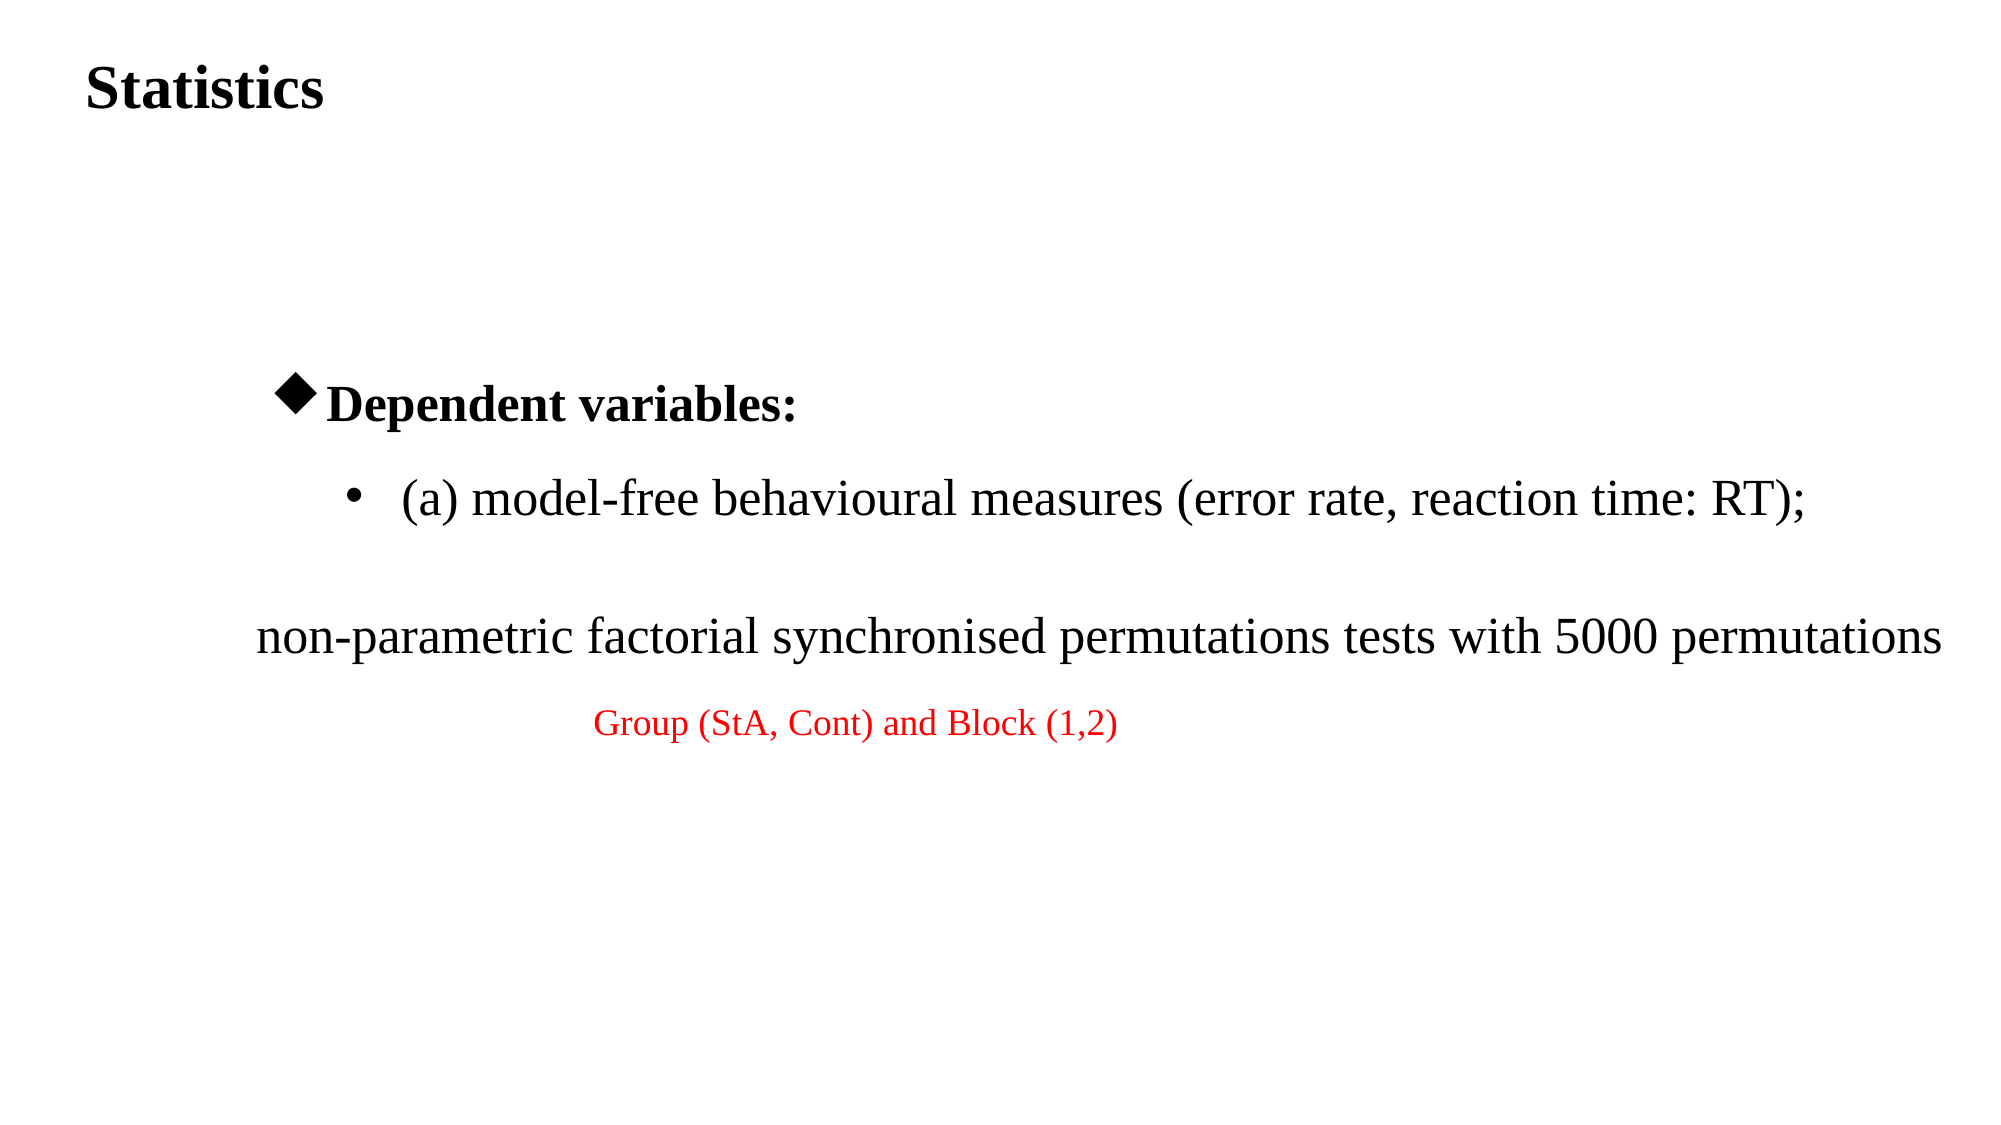

Statistics
Dependent variables:
(a) model-free behavioural measures (error rate, reaction time: RT);

non-parametric factorial synchronised permutations tests with 5000 permutations
Group (StA, Cont) and Block (1,2)